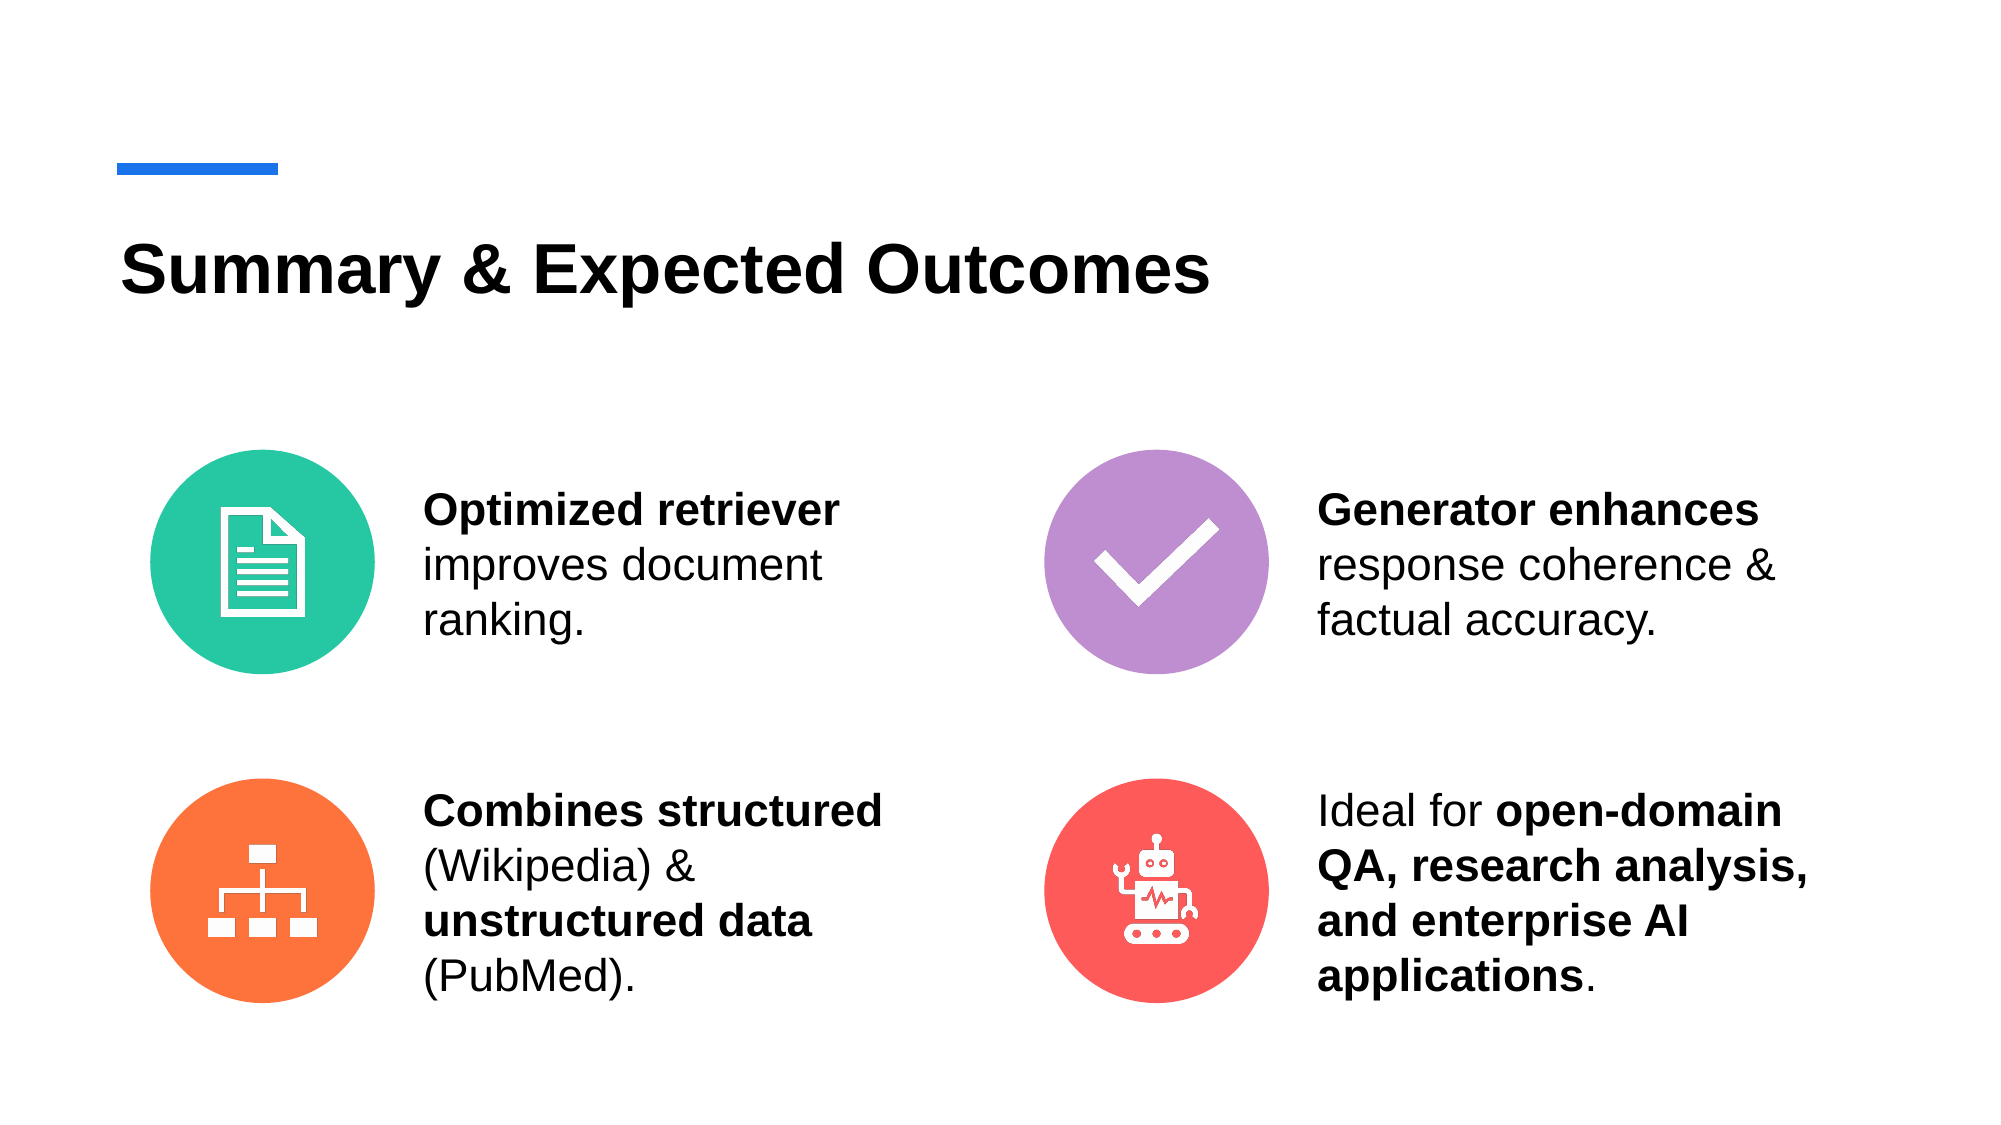

# Summary & Expected Outcomes
Optimized retriever improves document ranking.
Generator enhances response coherence & factual accuracy.
Combines structured (Wikipedia) & unstructured data (PubMed).
Ideal for open-domain QA, research analysis, and enterprise AI applications.